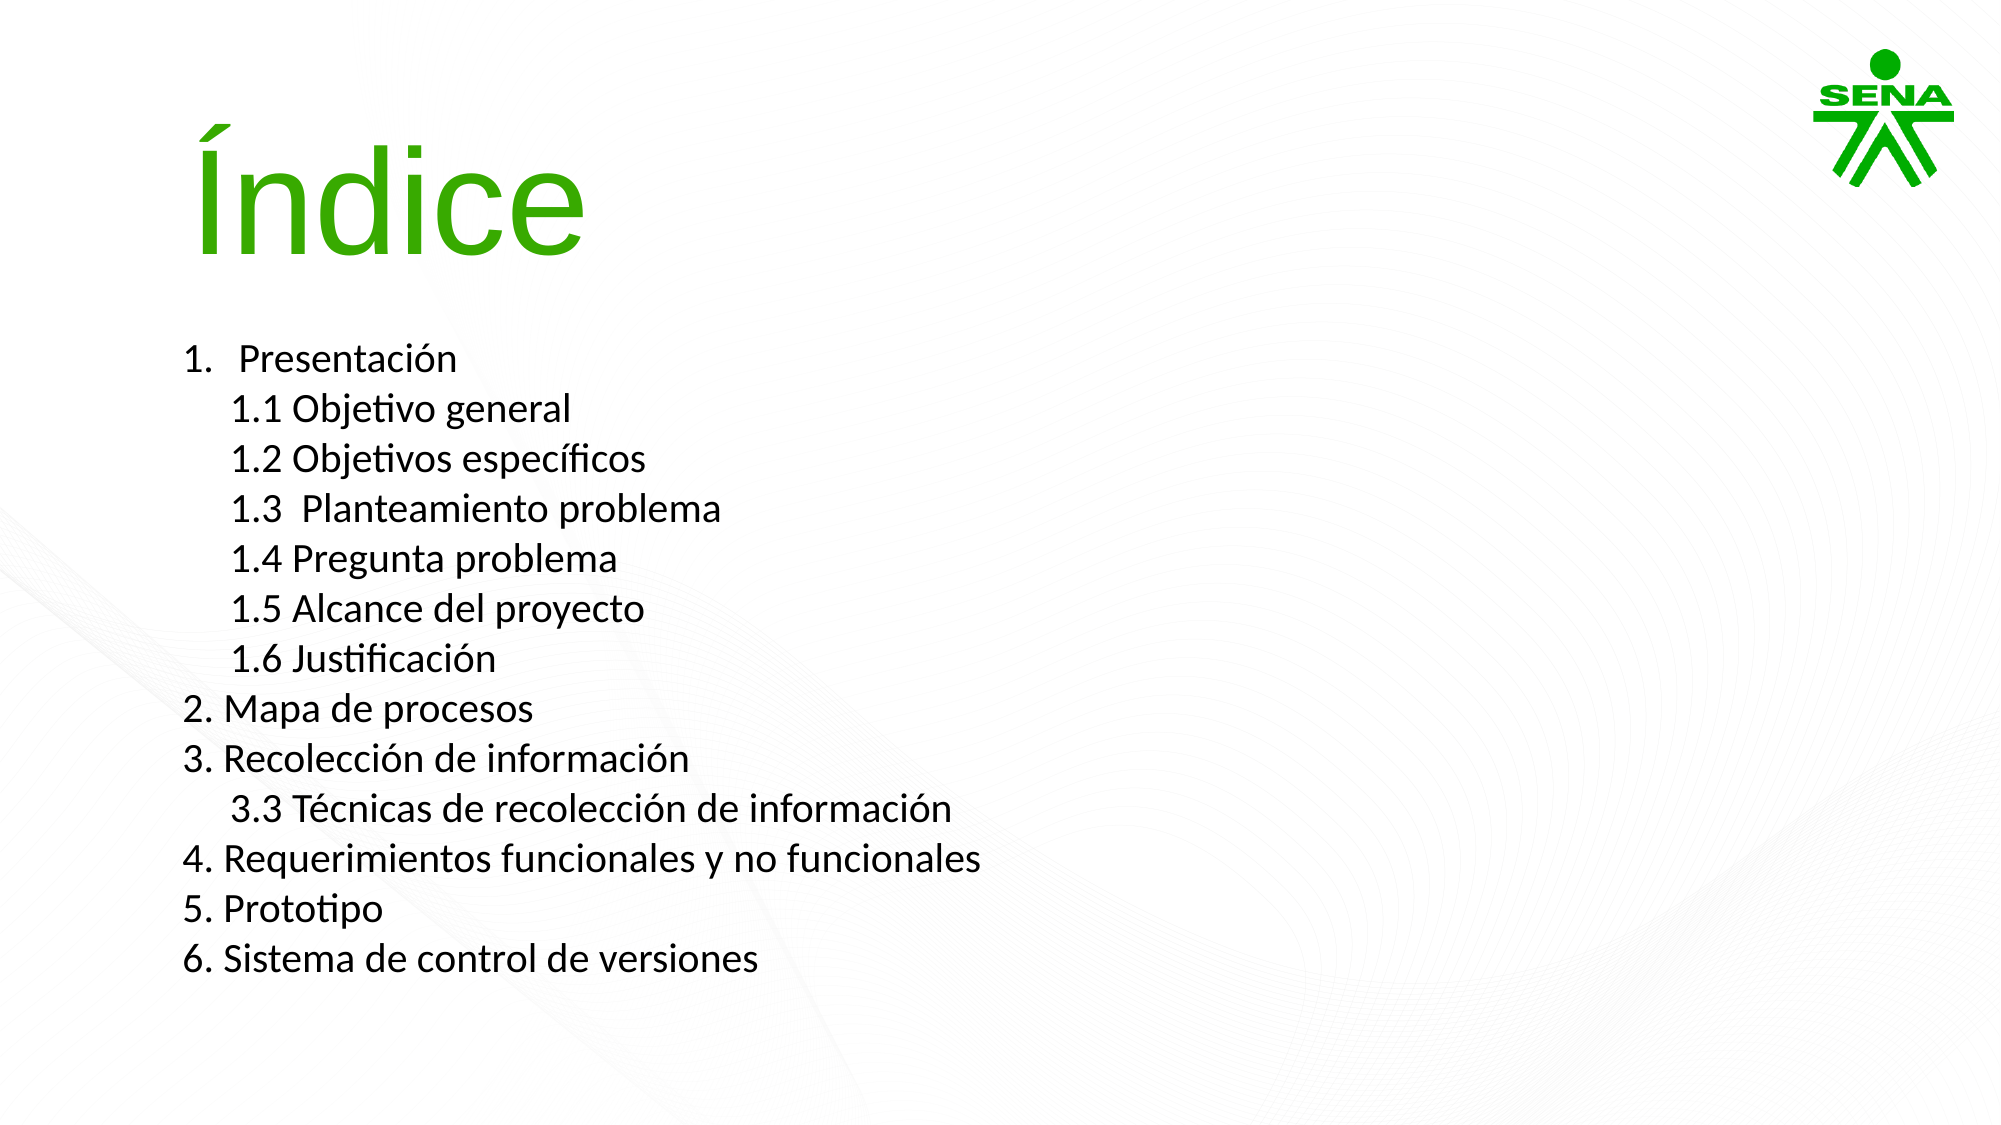

Índice
Presentación
     1.1 Objetivo general
     1.2 Objetivos específicos
     1.3  Planteamiento problema
     1.4 Pregunta problema
     1.5 Alcance del proyecto
     1.6 Justificación
2. Mapa de procesos
3. Recolección de información
     3.3 Técnicas de recolección de información
4. Requerimientos funcionales y no funcionales
5. Prototipo
6. Sistema de control de versiones